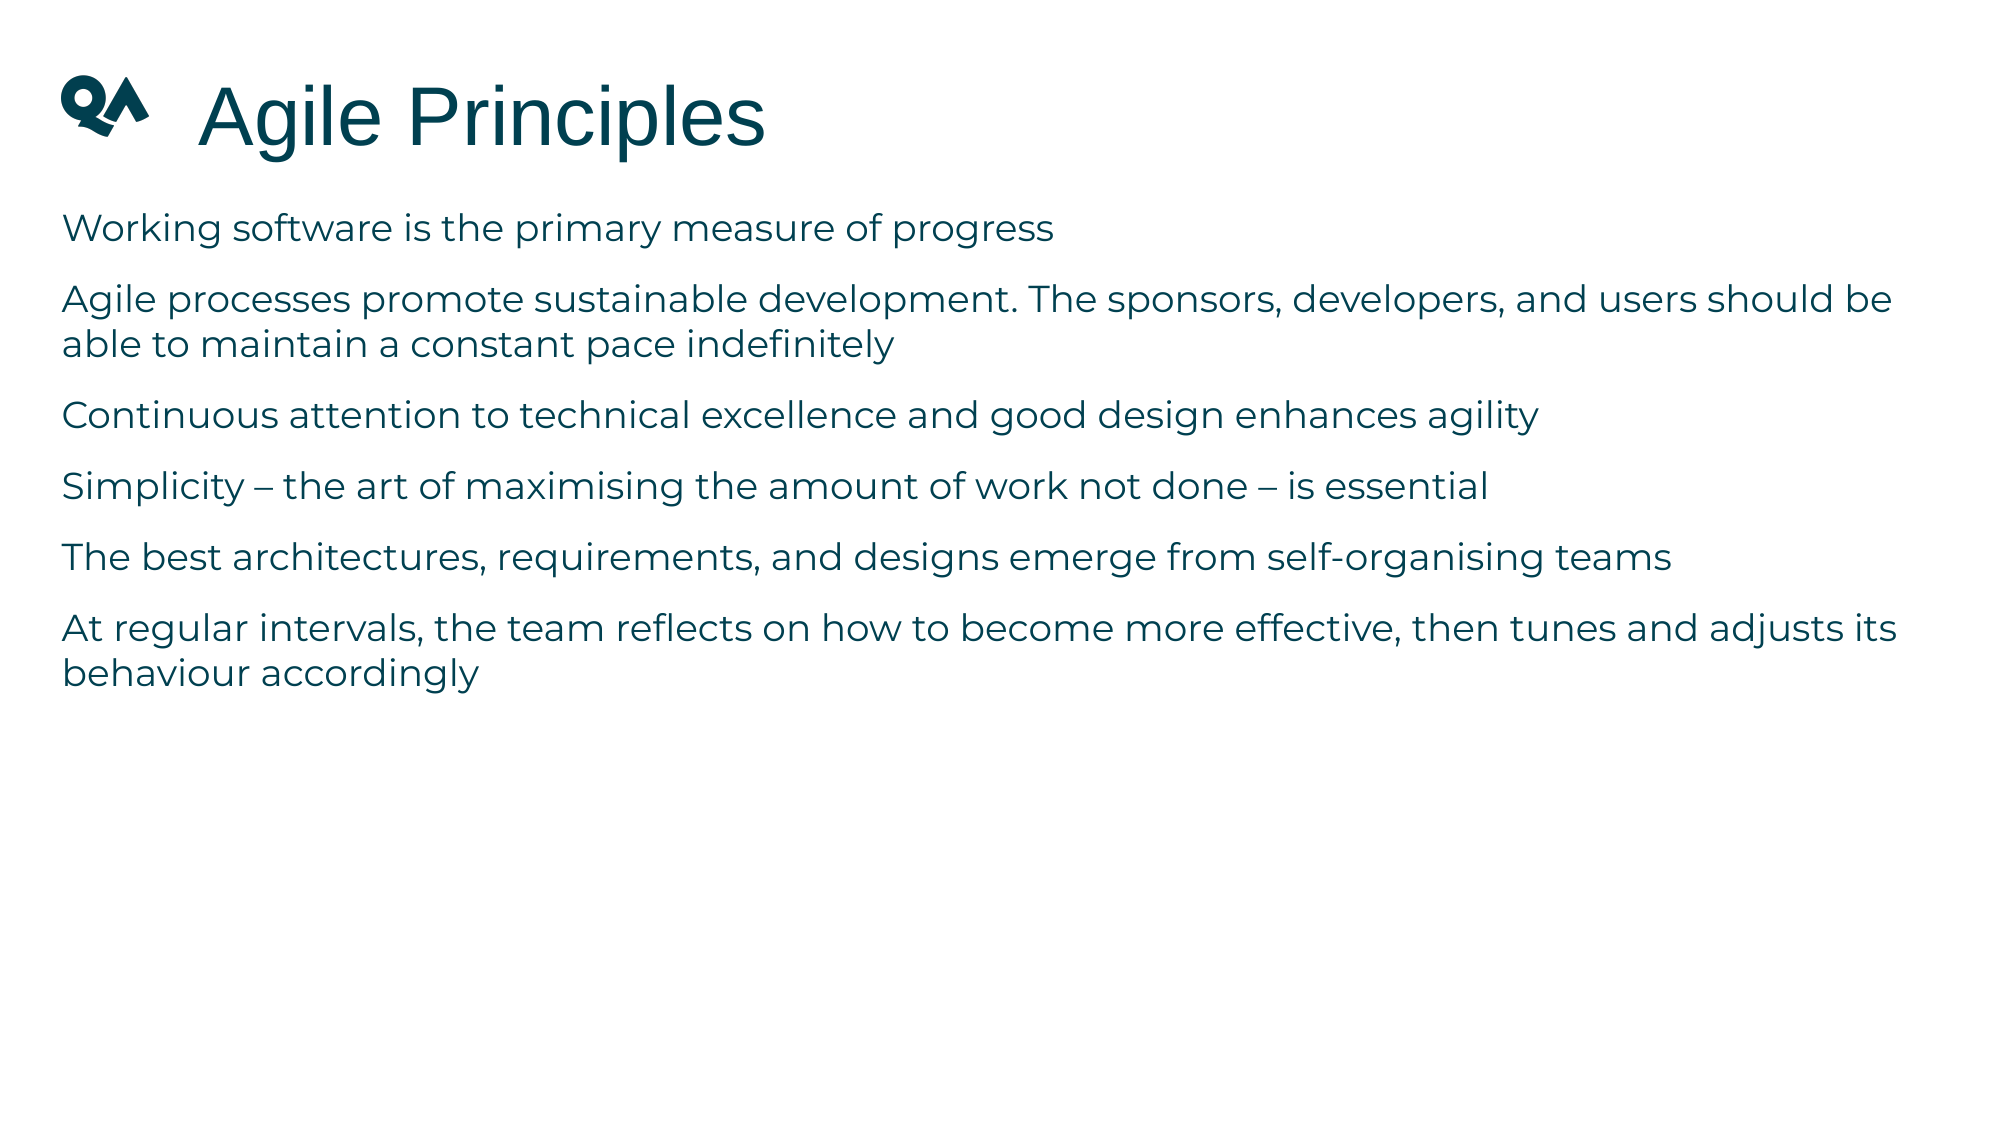

Agile Principles
Working software is the primary measure of progress
Agile processes promote sustainable development. The sponsors, developers, and users should be able to maintain a constant pace indefinitely
Continuous attention to technical excellence and good design enhances agility
Simplicity – the art of maximising the amount of work not done – is essential
The best architectures, requirements, and designs emerge from self-organising teams
At regular intervals, the team reflects on how to become more effective, then tunes and adjusts its behaviour accordingly